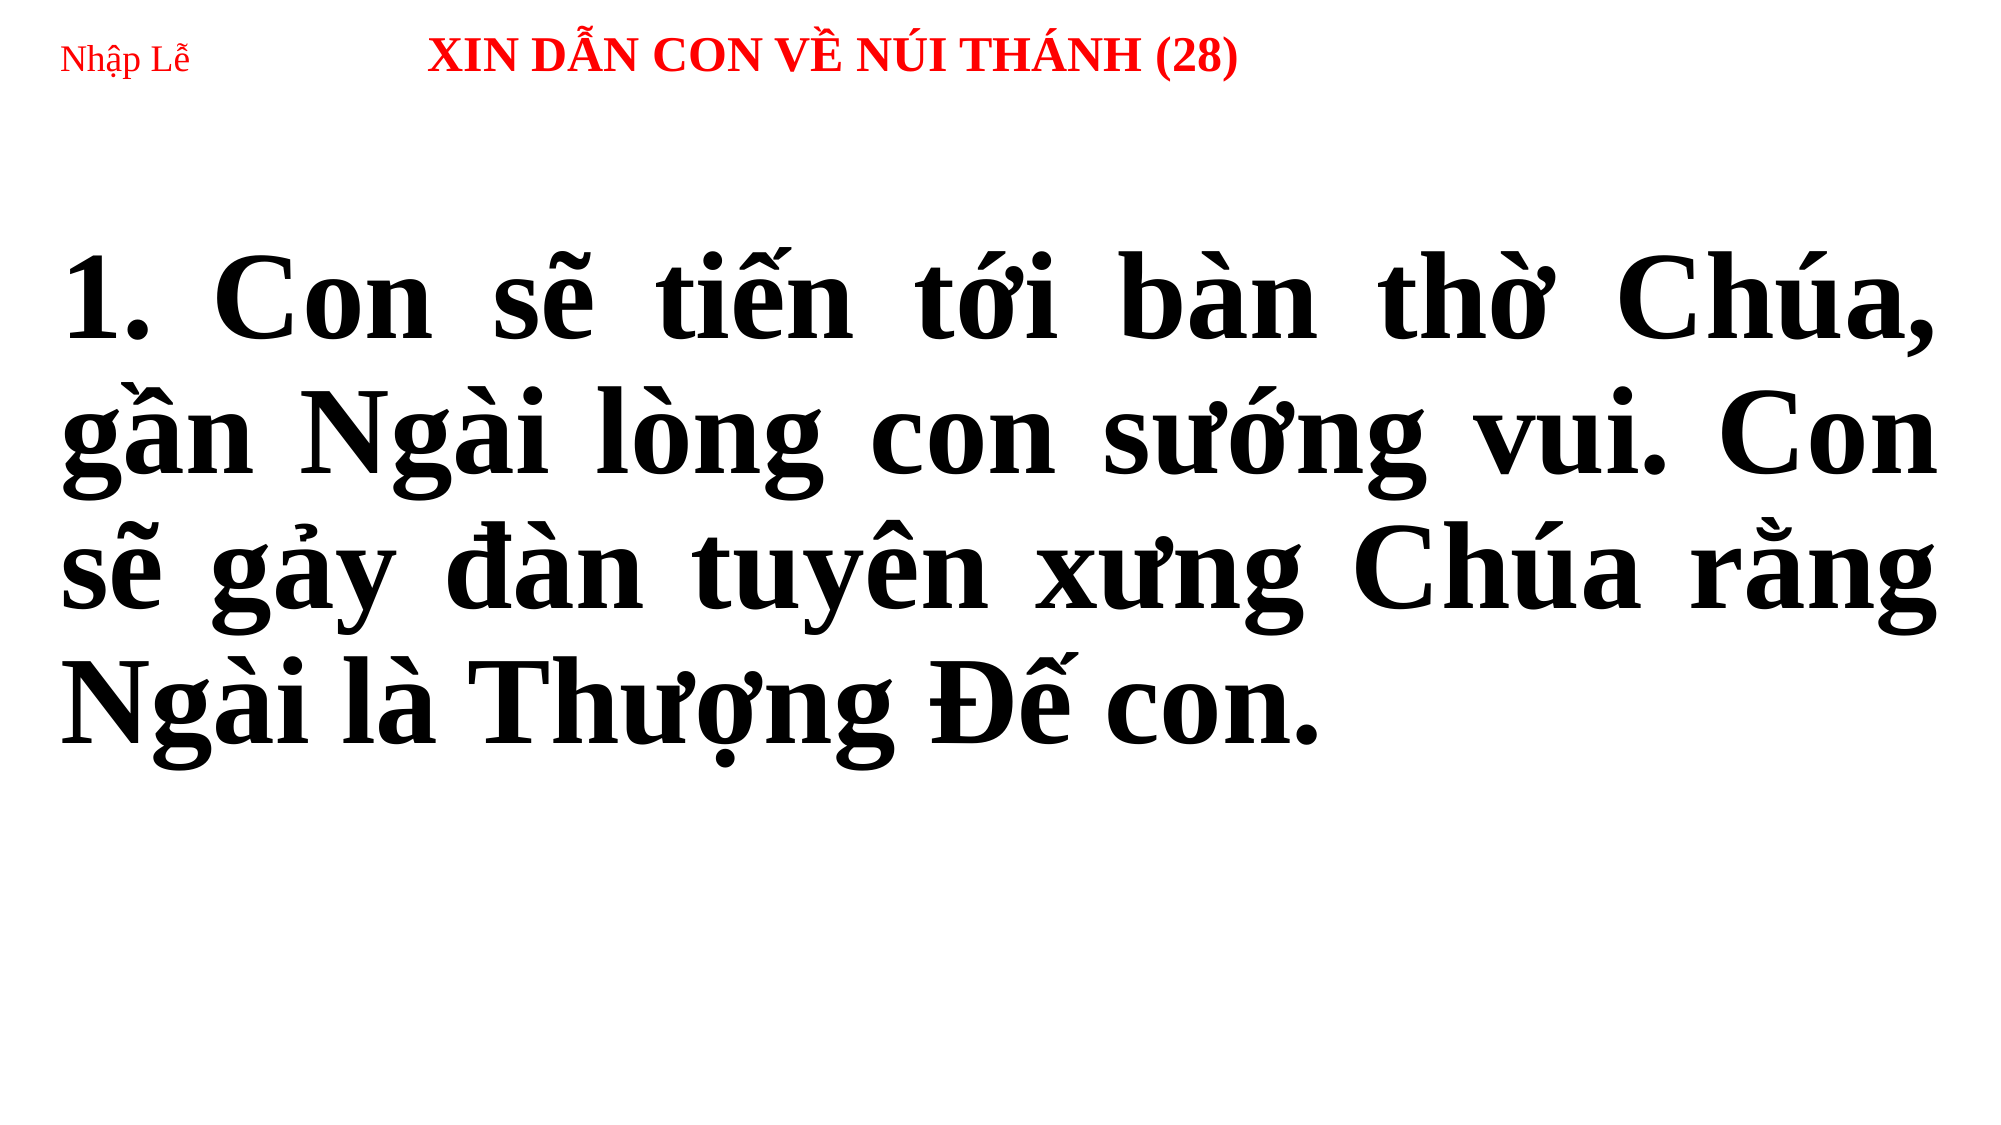

# Nhập Lễ                         XIN DẪN CON VỀ NÚI THÁNH (28)
1. Con sẽ tiến tới bàn thờ Chúa, gần Ngài lòng con sướng vui. Con sẽ gảy đàn tuyên xưng Chúa rằng Ngài là Thượng Đế con.